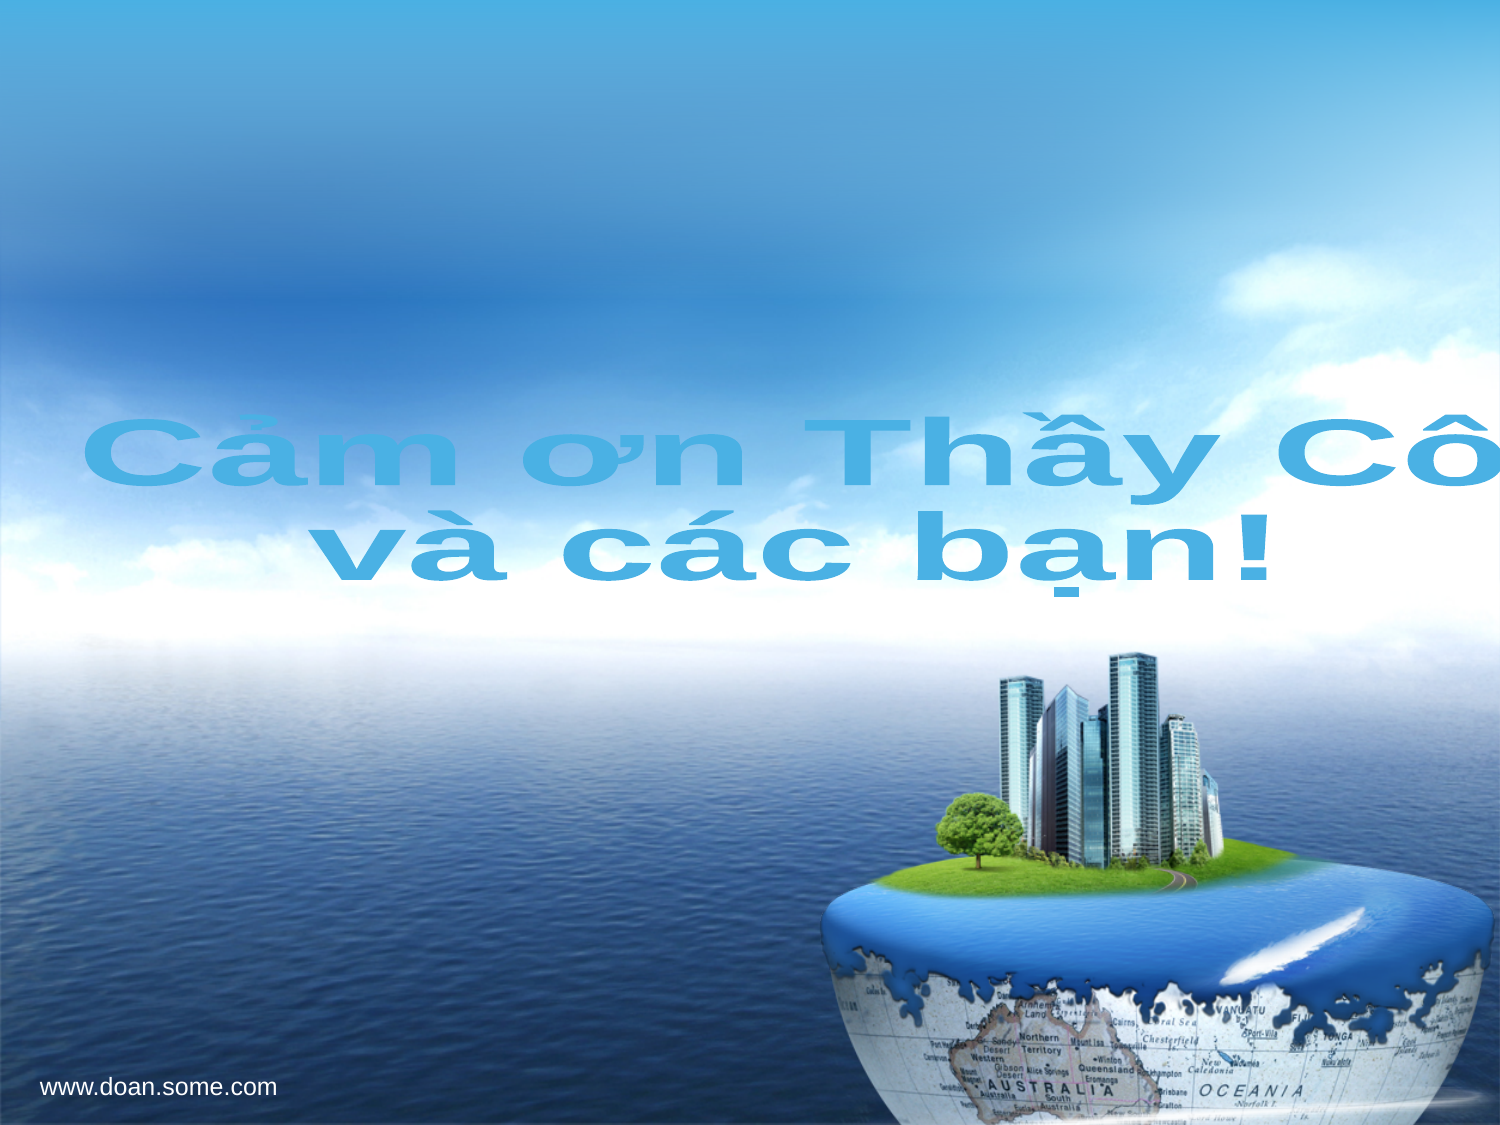

Cảm ơn Thầy Cô
và các bạn!
www.doan.some.com
Nha Trang, tháng 6 năm 2014